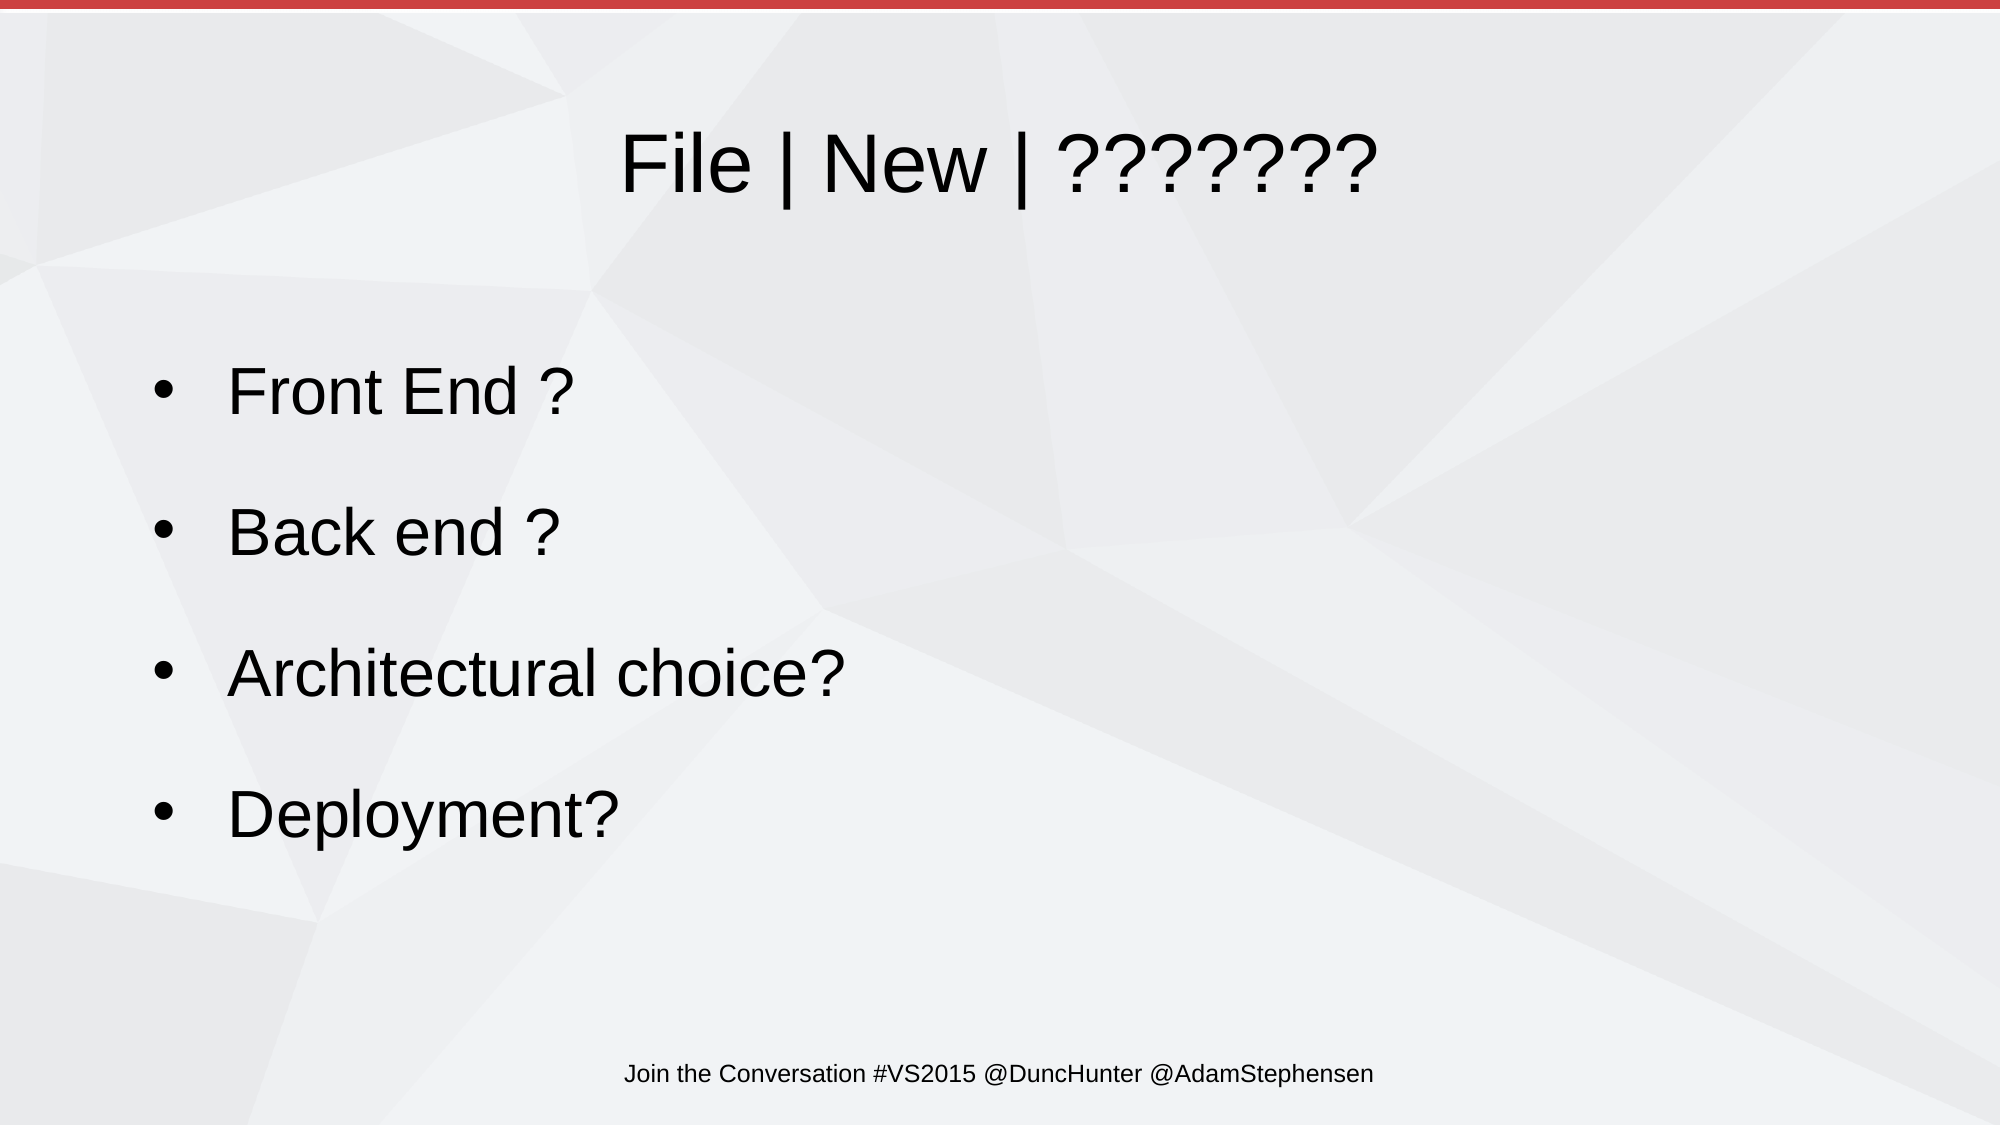

# File | New | ???????
Front End ?
Back end ?
Architectural choice?
Deployment?

Join the Conversation #VS2015 @DuncHunter @AdamStephensen